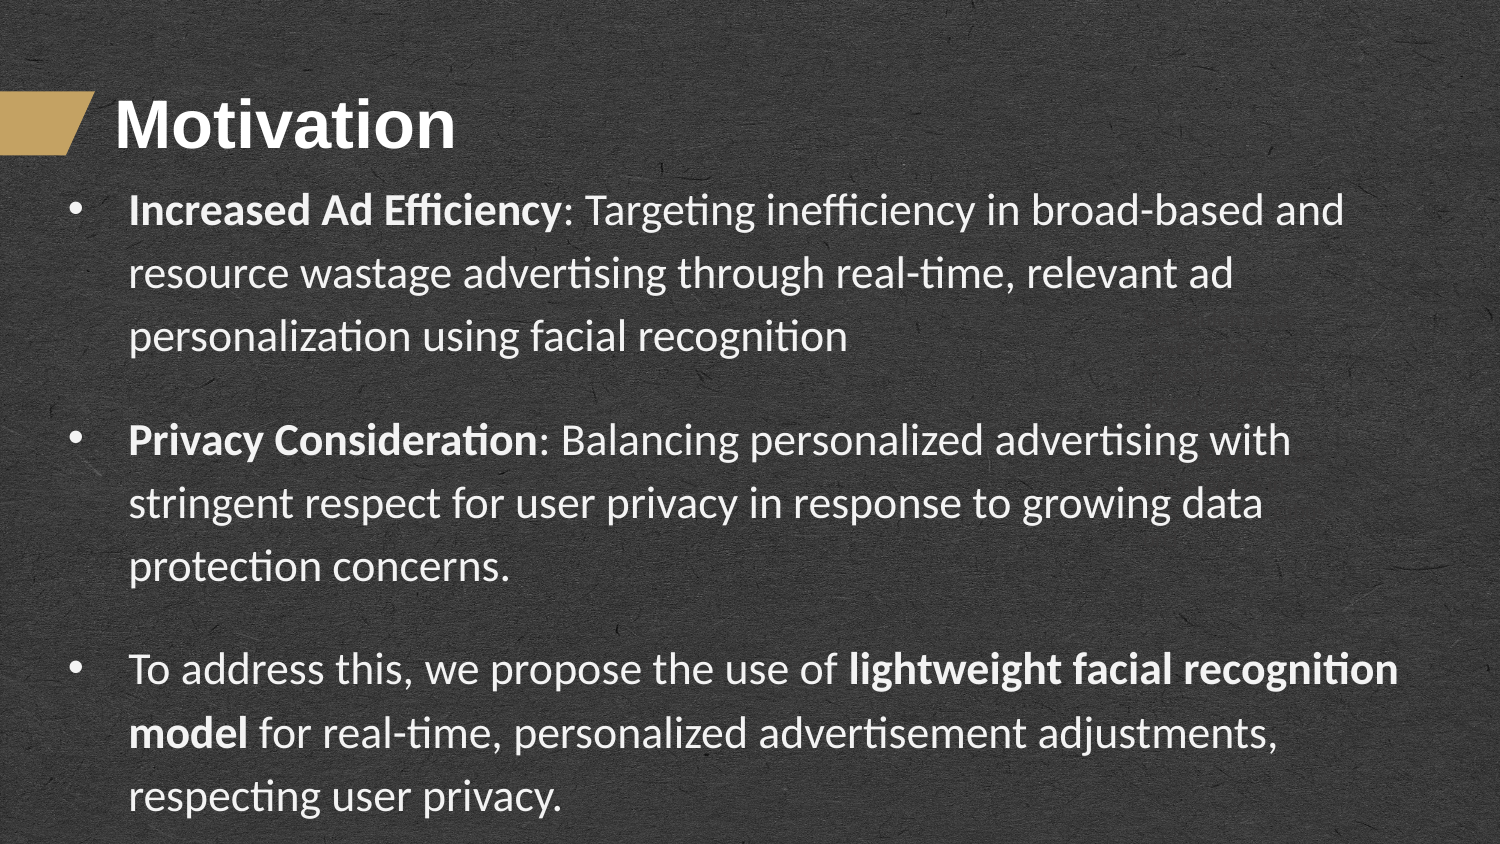

# Motivation
Increased Ad Efficiency: Targeting inefficiency in broad-based and resource wastage advertising through real-time, relevant ad personalization using facial recognition

Privacy Consideration: Balancing personalized advertising with stringent respect for user privacy in response to growing data protection concerns.

To address this, we propose the use of lightweight facial recognition model for real-time, personalized advertisement adjustments, respecting user privacy.
Vestibulum ante ipsum primis inVestibulum ante ipsum primis in faucibus orciestibulum ante ipsum primis in faucibus orcaucibus orci